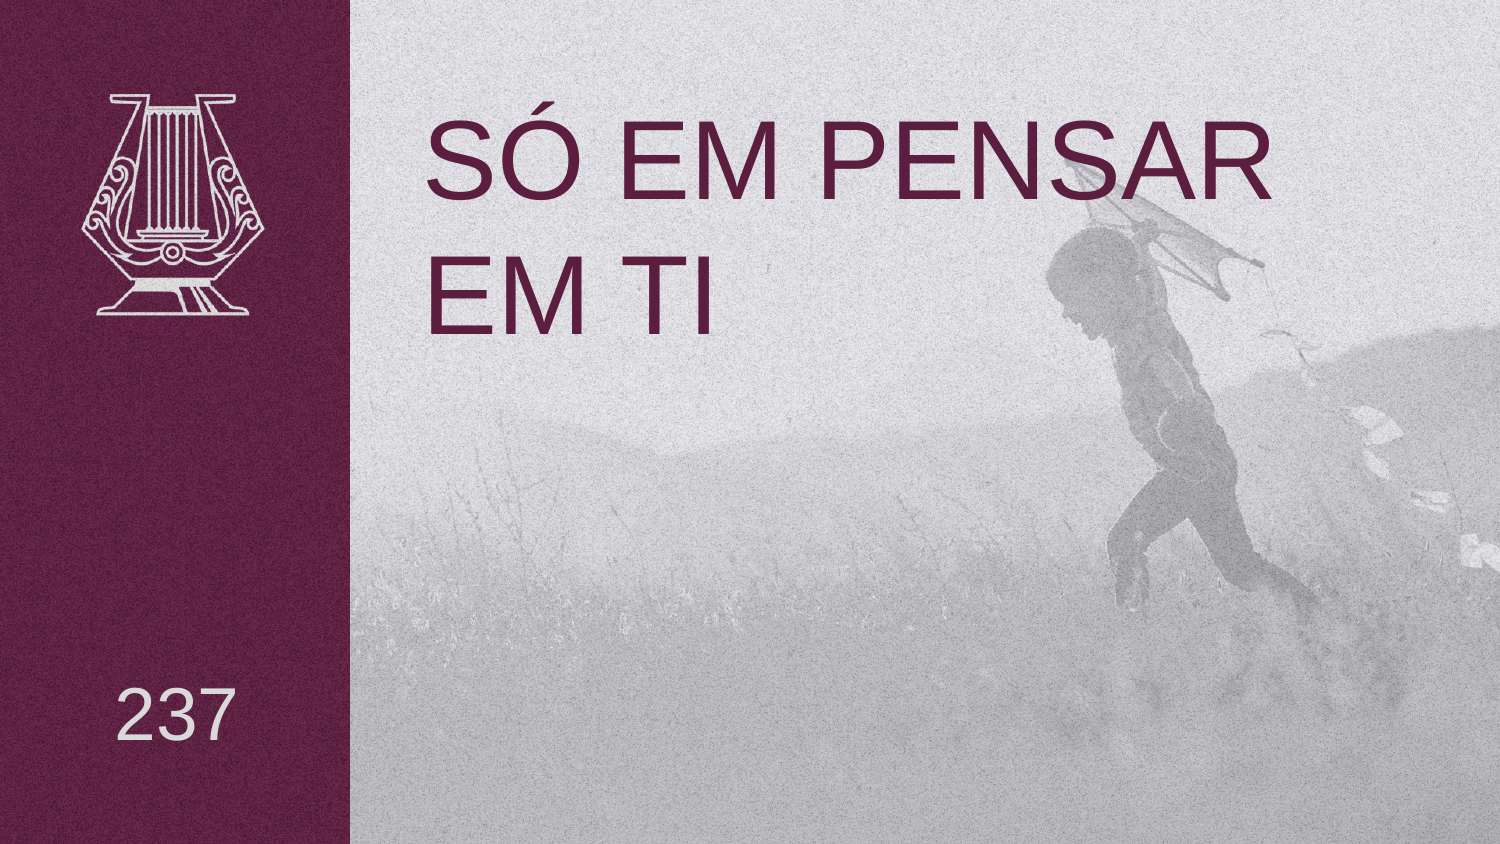

# SÓ EM PENSAR EM TI
237